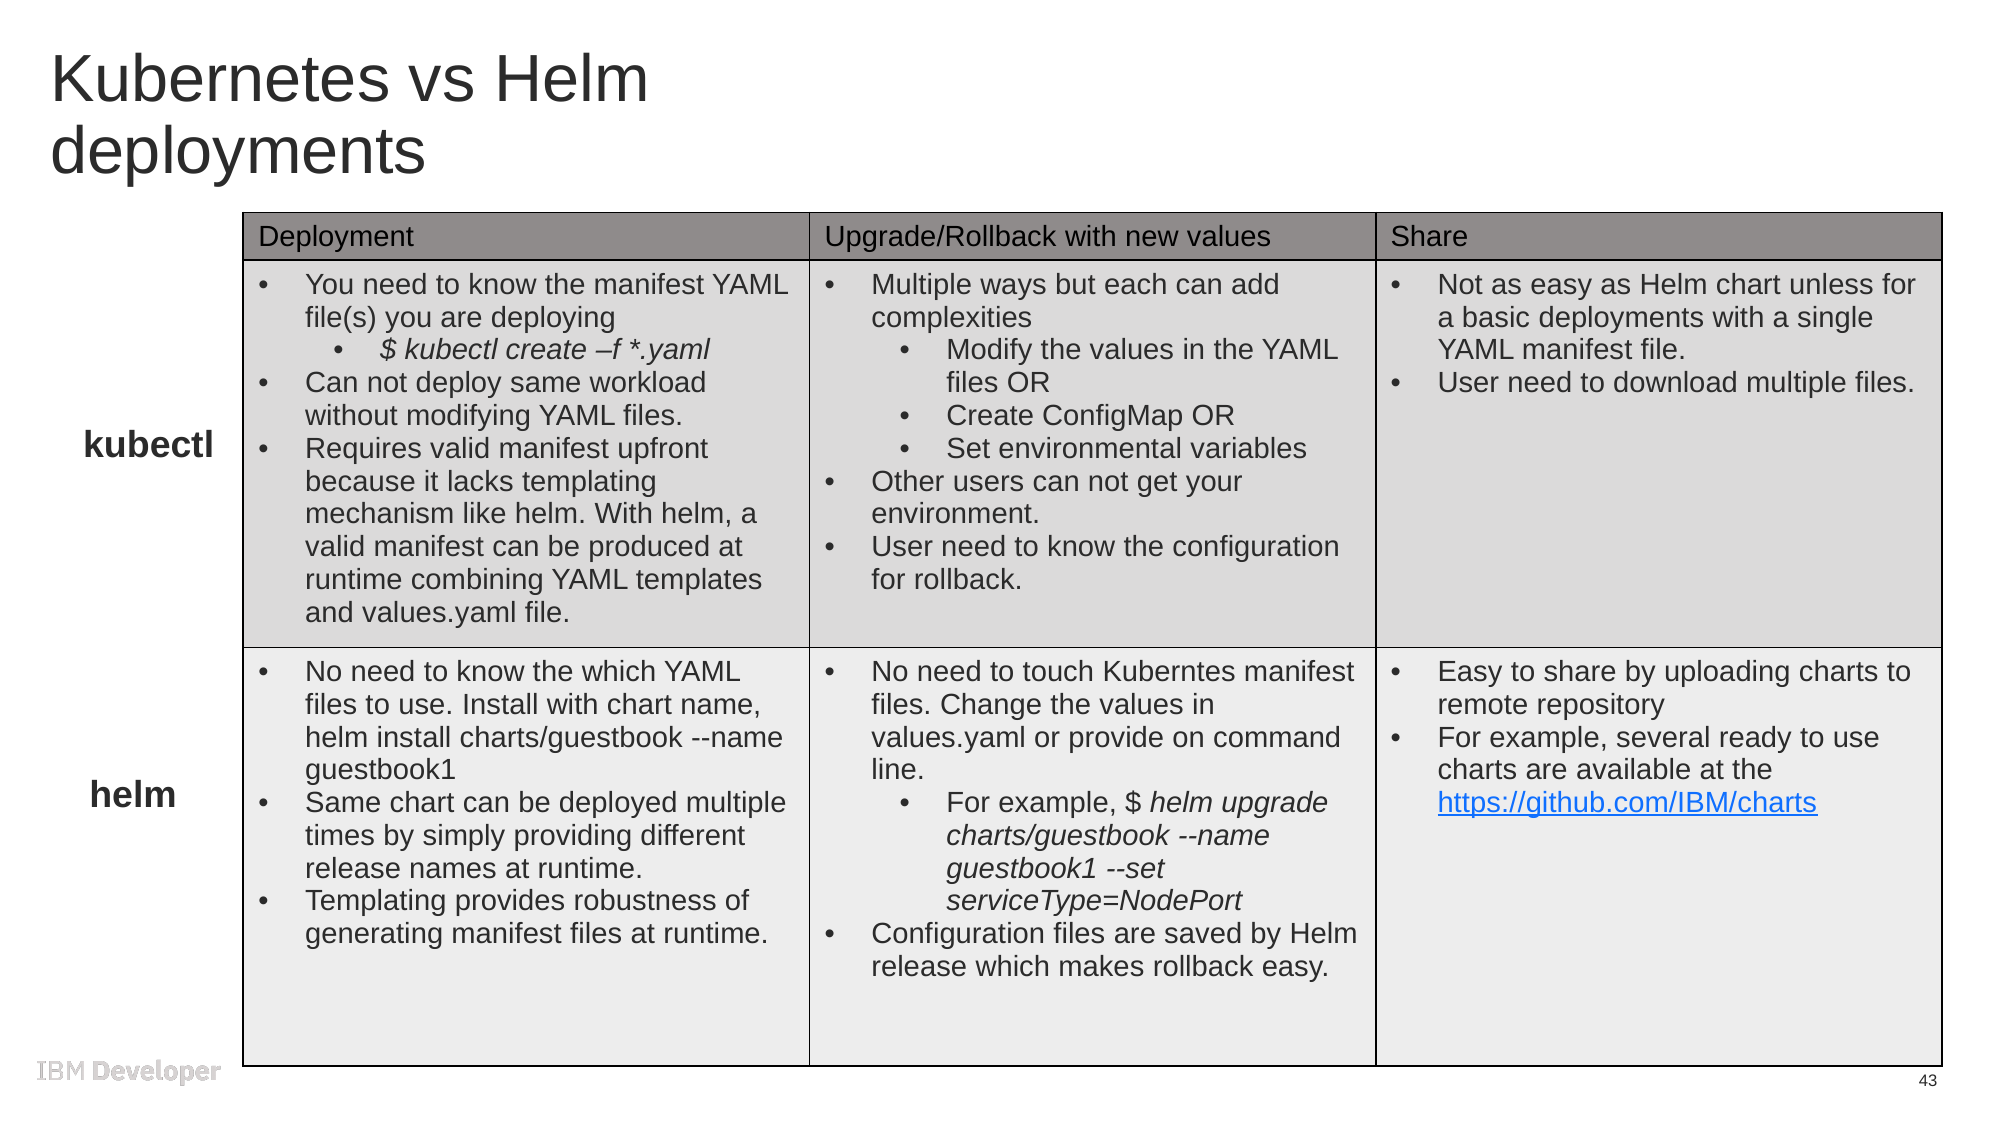

# Kubernetes vs Helm deployments
| Deployment | Upgrade/Rollback with new values | Share |
| --- | --- | --- |
| You need to know the manifest YAML file(s) you are deploying $ kubectl create –f \*.yaml Can not deploy same workload without modifying YAML files. Requires valid manifest upfront because it lacks templating mechanism like helm. With helm, a valid manifest can be produced at runtime combining YAML templates and values.yaml file. | Multiple ways but each can add complexities Modify the values in the YAML files OR Create ConfigMap OR Set environmental variables Other users can not get your environment. User need to know the configuration for rollback. | Not as easy as Helm chart unless for a basic deployments with a single YAML manifest file. User need to download multiple files. |
| No need to know the which YAML files to use. Install with chart name, helm install charts/guestbook --name guestbook1 Same chart can be deployed multiple times by simply providing different release names at runtime. Templating provides robustness of generating manifest files at runtime. | No need to touch Kuberntes manifest files. Change the values in values.yaml or provide on command line. For example, $ helm upgrade charts/guestbook --name guestbook1 --set serviceType=NodePort Configuration files are saved by Helm release which makes rollback easy. | Easy to share by uploading charts to remote repository For example, several ready to use charts are available at the https://github.com/IBM/charts |
kubectl
helm
43